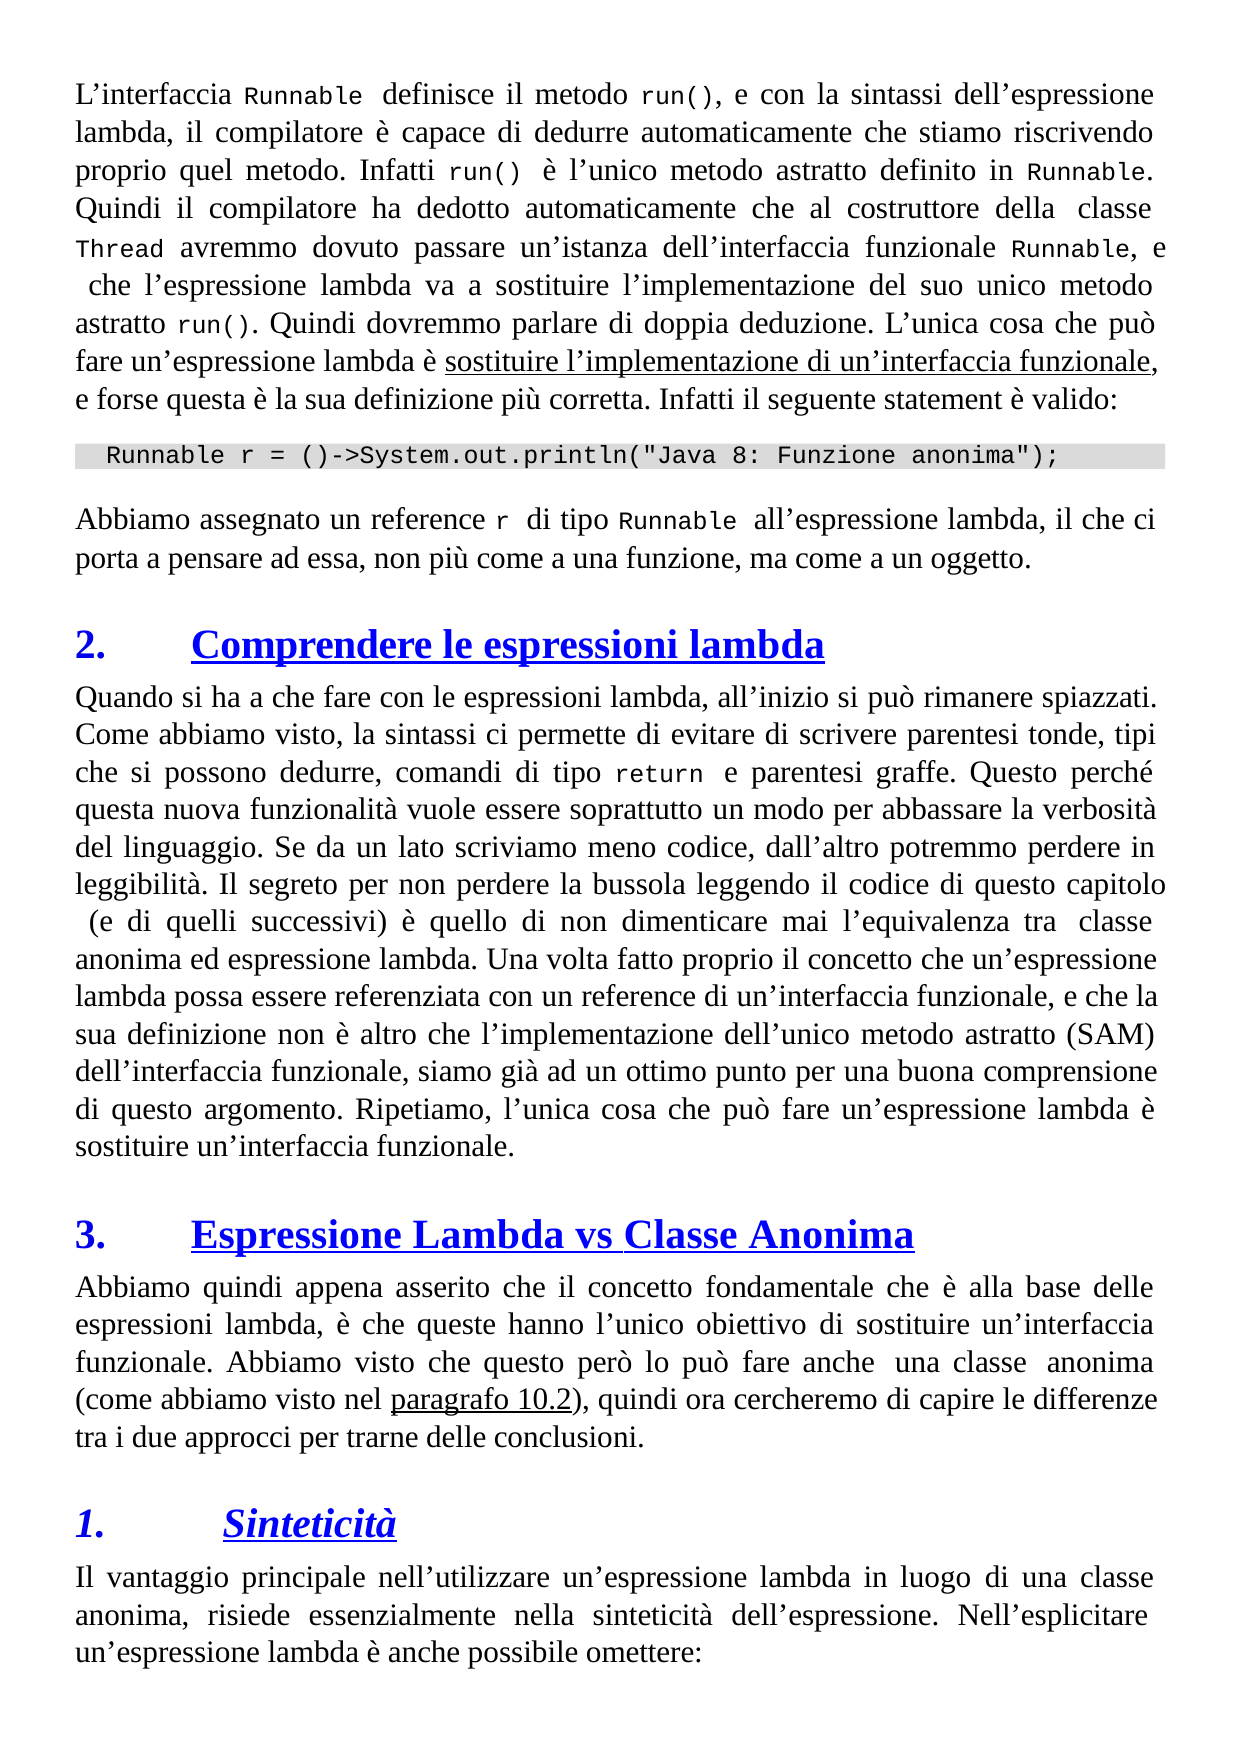

L’interfaccia Runnable definisce il metodo run(), e con la sintassi dell’espressione  lambda, il compilatore è capace di dedurre automaticamente che stiamo riscrivendo  proprio quel metodo. Infatti run() è l’unico metodo astratto definito in Runnable.  Quindi il compilatore ha dedotto automaticamente che al costruttore della classe  Thread avremmo dovuto passare un’istanza dell’interfaccia funzionale Runnable, e  che l’espressione lambda va a sostituire l’implementazione del suo unico metodo  astratto run(). Quindi dovremmo parlare di doppia deduzione. L’unica cosa che può  fare un’espressione lambda è sostituire l’implementazione di un’interfaccia funzionale,  e forse questa è la sua definizione più corretta. Infatti il seguente statement è valido:
Runnable r = ()->System.out.println("Java 8: Funzione anonima");
Abbiamo assegnato un reference r di tipo Runnable all’espressione lambda, il che ci  porta a pensare ad essa, non più come a una funzione, ma come a un oggetto.

Comprendere le espressioni lambda
Quando si ha a che fare con le espressioni lambda, all’inizio si può rimanere spiazzati.  Come abbiamo visto, la sintassi ci permette di evitare di scrivere parentesi tonde, tipi  che si possono dedurre, comandi di tipo return e parentesi graffe. Questo perché  questa nuova funzionalità vuole essere soprattutto un modo per abbassare la verbosità  del linguaggio. Se da un lato scriviamo meno codice, dall’altro potremmo perdere in  leggibilità. Il segreto per non perdere la bussola leggendo il codice di questo capitolo  (e di quelli successivi) è quello di non dimenticare mai l’equivalenza tra classe  anonima ed espressione lambda. Una volta fatto proprio il concetto che un’espressione  lambda possa essere referenziata con un reference di un’interfaccia funzionale, e che la  sua definizione non è altro che l’implementazione dell’unico metodo astratto (SAM)  dell’interfaccia funzionale, siamo già ad un ottimo punto per una buona comprensione  di questo argomento. Ripetiamo, l’unica cosa che può fare un’espressione lambda è  sostituire un’interfaccia funzionale.

Espressione Lambda vs Classe Anonima
Abbiamo quindi appena asserito che il concetto fondamentale che è alla base delle  espressioni lambda, è che queste hanno l’unico obiettivo di sostituire un’interfaccia  funzionale. Abbiamo visto che questo però lo può fare anche una classe anonima  (come abbiamo visto nel paragrafo 10.2), quindi ora cercheremo di capire le differenze  tra i due approcci per trarne delle conclusioni.

Sinteticità
Il vantaggio principale nell’utilizzare un’espressione lambda in luogo di una classe  anonima, risiede essenzialmente nella sinteticità dell’espressione. Nell’esplicitare  un’espressione lambda è anche possibile omettere: